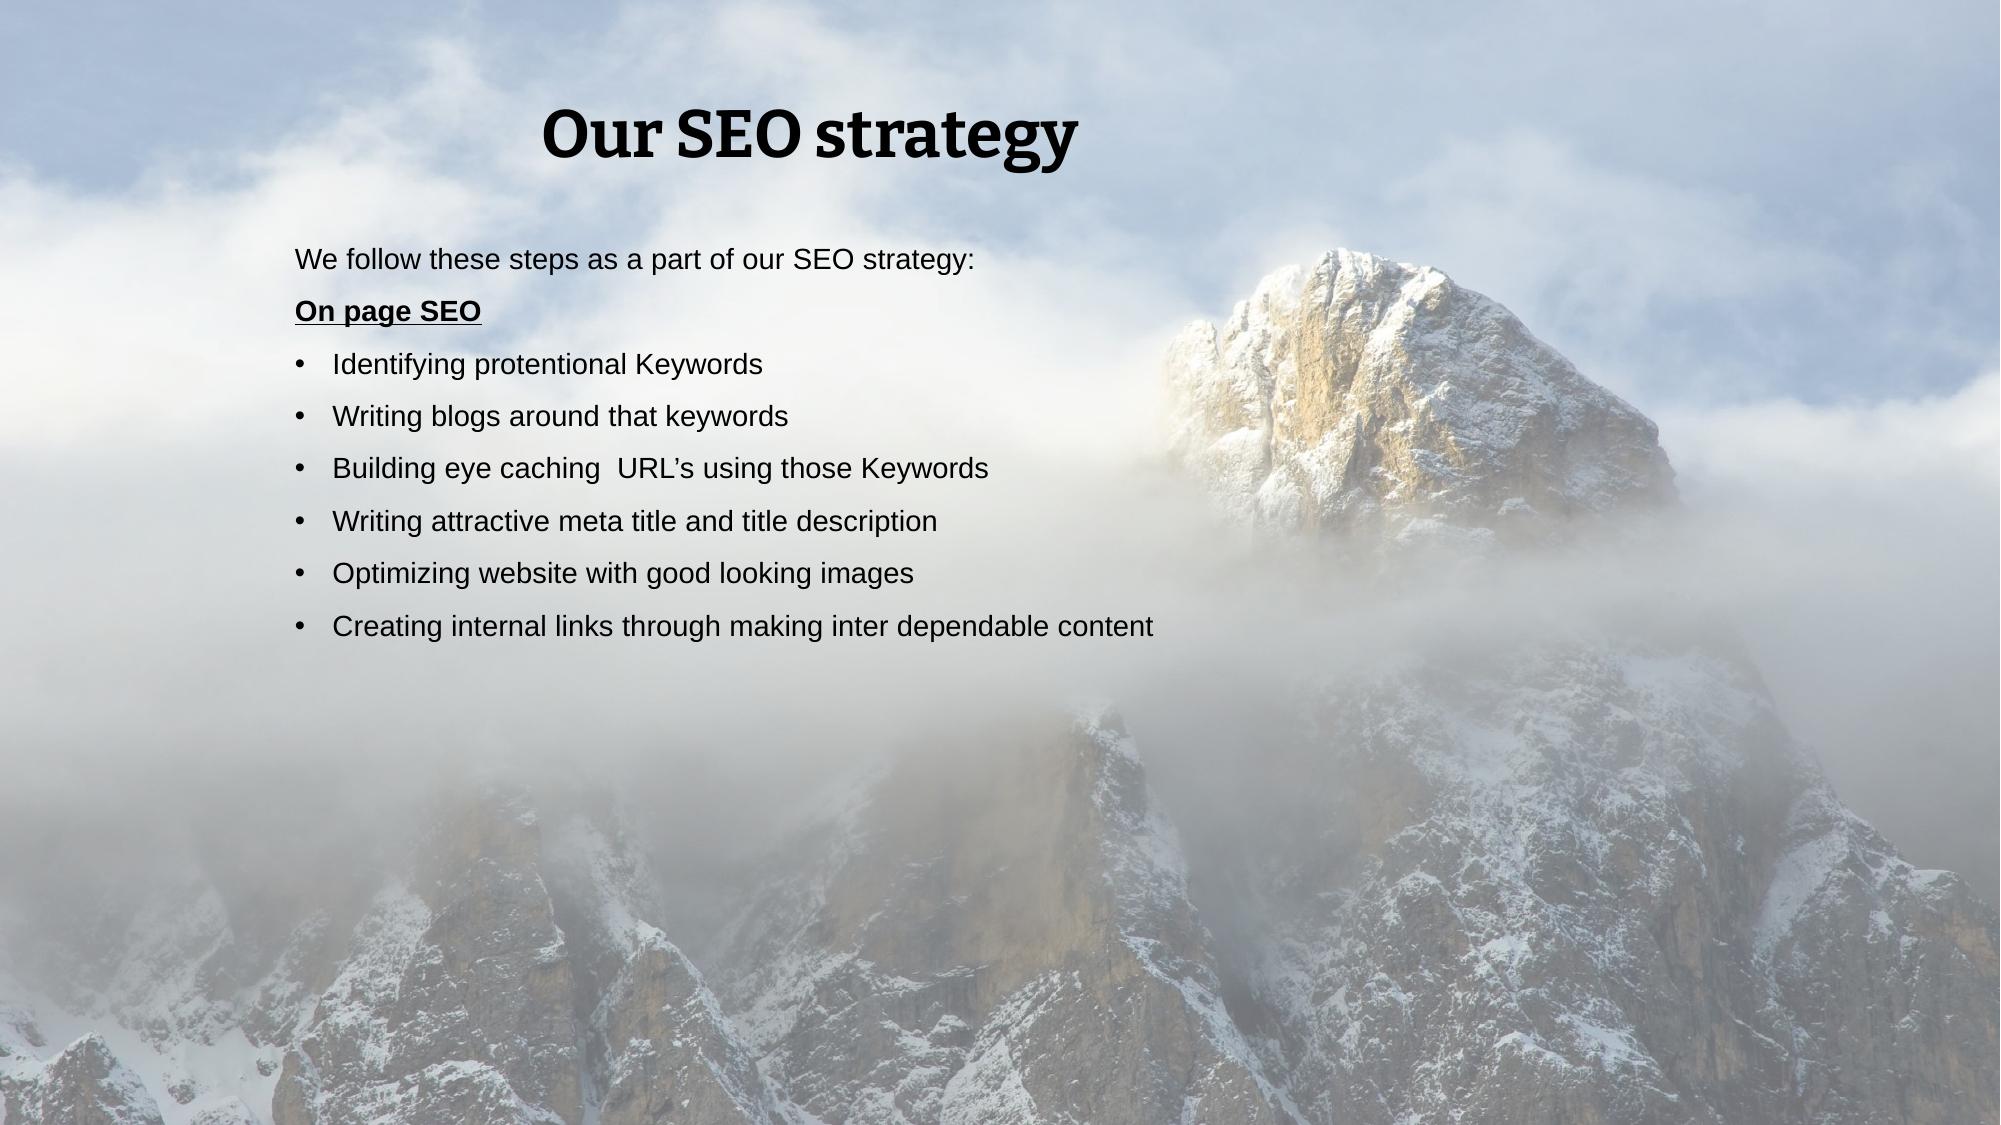

# Our SEO strategy
We follow these steps as a part of our SEO strategy:
On page SEO
Identifying protentional Keywords
Writing blogs around that keywords
Building eye caching  URL’s using those Keywords
Writing attractive meta title and title description
Optimizing website with good looking images
Creating internal links through making inter dependable content